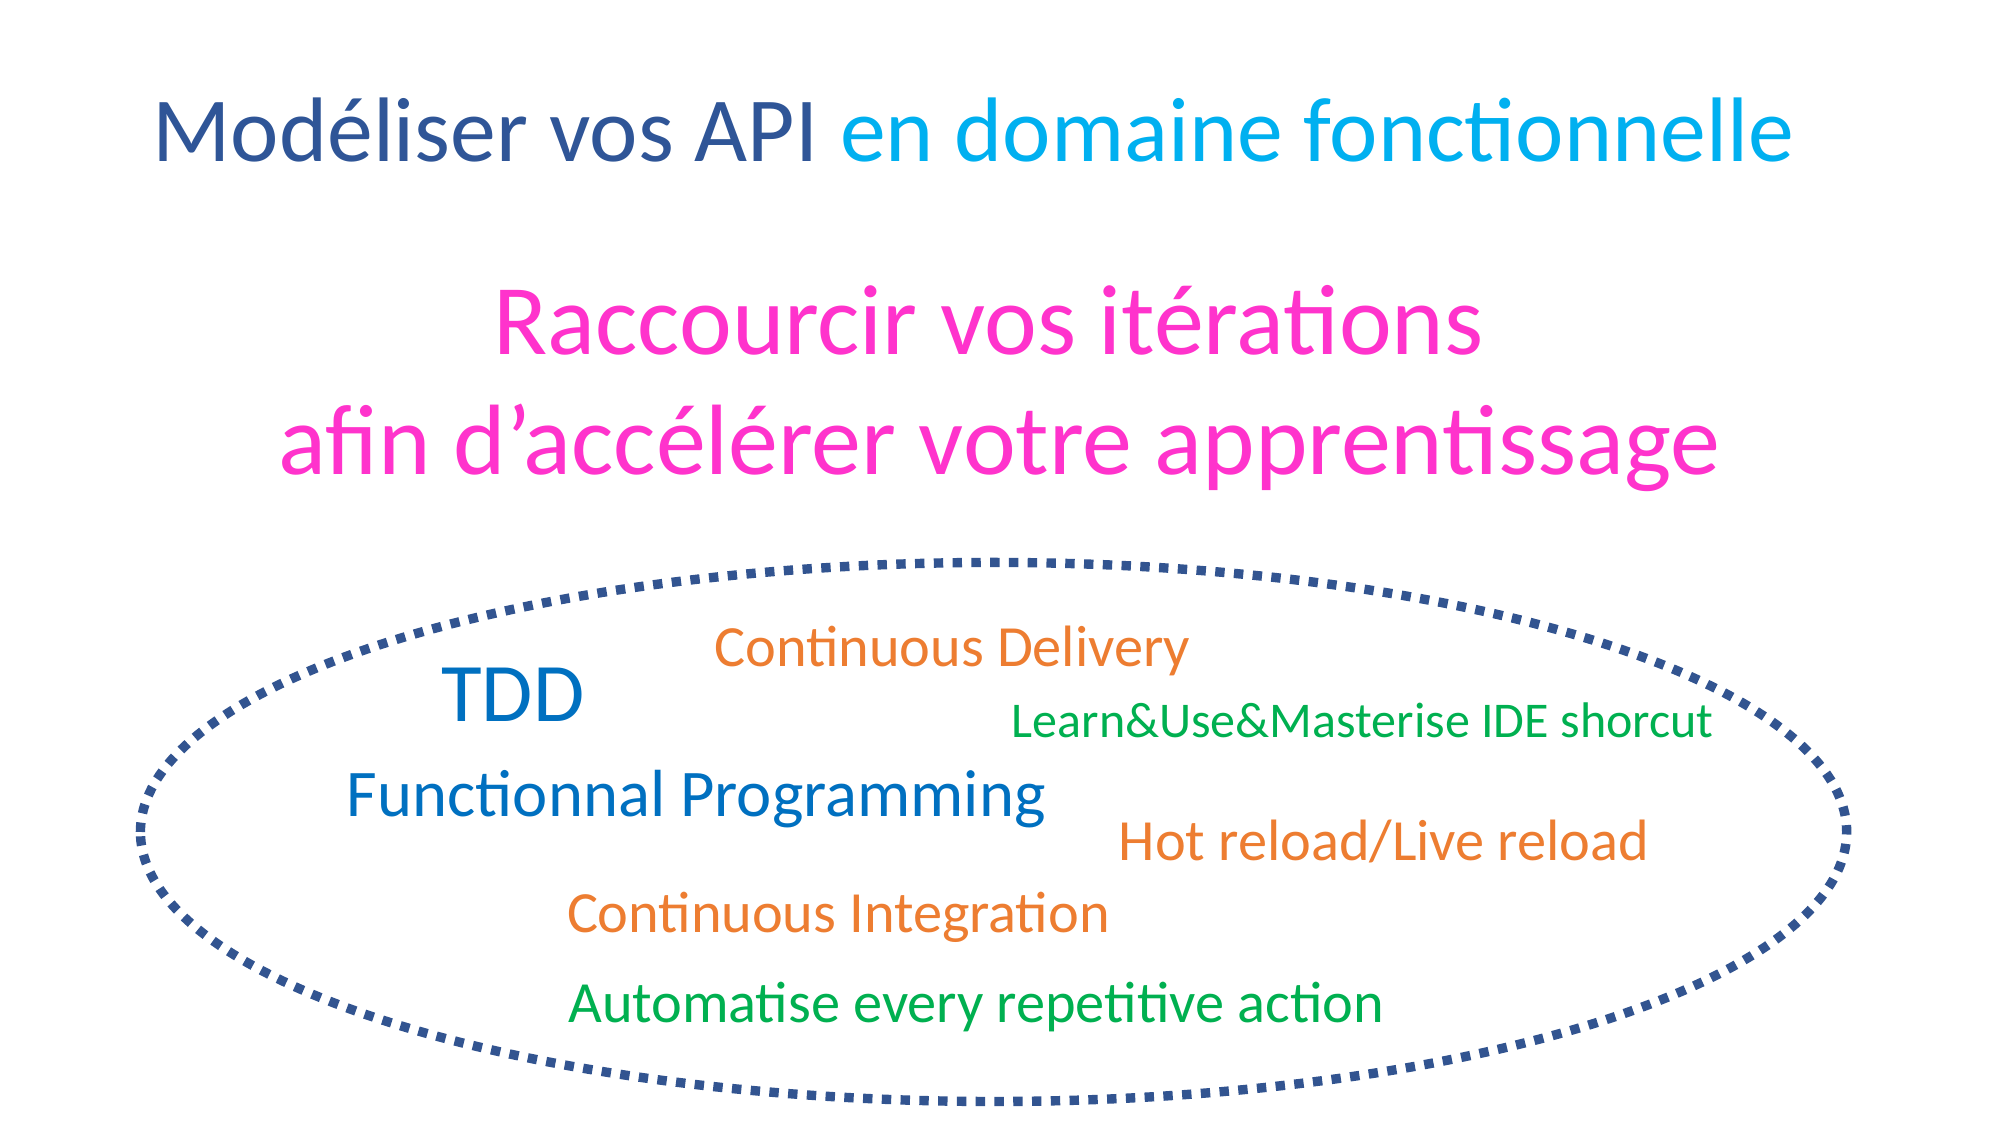

# Modéliser vos API en domaine fonctionnelle
Raccourcir vos itérations
afin d’accélérer votre apprentissage

Continuous Delivery
TDD
Learn&Use&Masterise IDE shorcut
Functionnal Programming
Hot reload/Live reload
Continuous Integration
Automatise every repetitive action